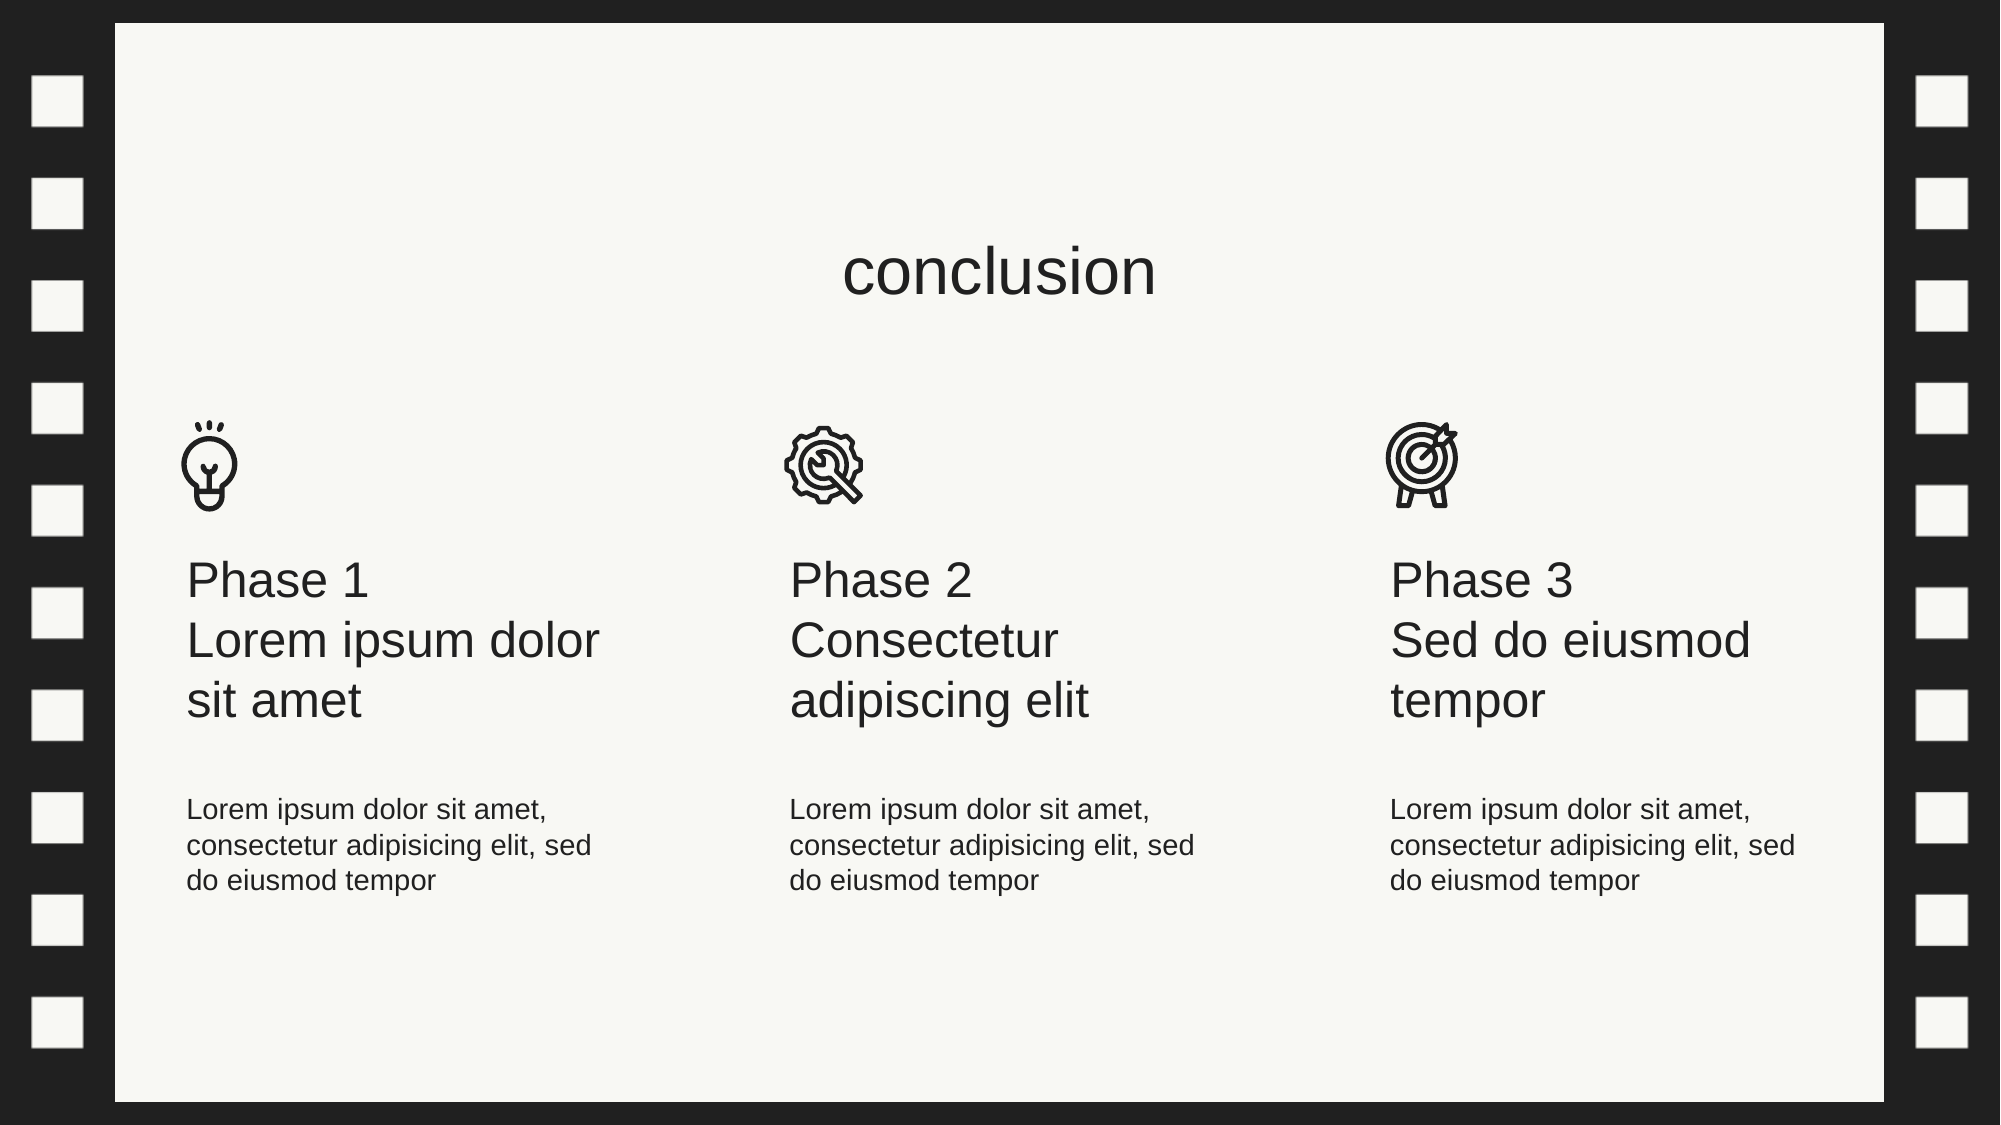

conclusion

Phase 1
Lorem ipsum dolor sit amet
Phase 2
Consectetur adipiscing elit
Phase 3
Sed do eiusmod tempor
Lorem ipsum dolor sit amet, consectetur adipisicing elit, sed do eiusmod tempor
Lorem ipsum dolor sit amet, consectetur adipisicing elit, sed do eiusmod tempor
Lorem ipsum dolor sit amet, consectetur adipisicing elit, sed do eiusmod tempor